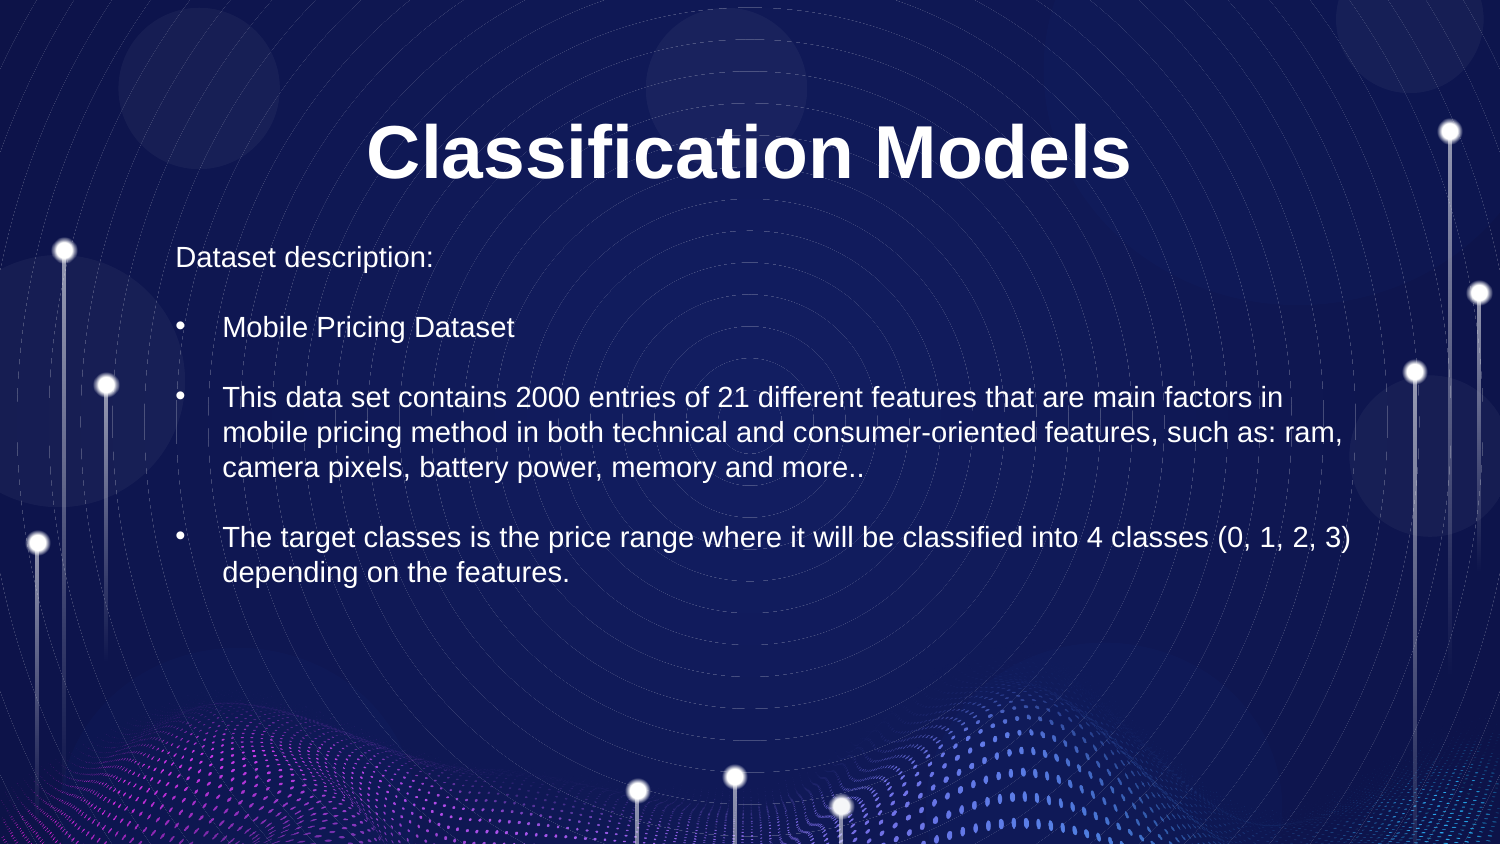

# Classification Models
Dataset description:

Mobile Pricing Dataset

This data set contains 2000 entries of 21 different features that are main factors in mobile pricing method in both technical and consumer-oriented features, such as: ram, camera pixels, battery power, memory and more..

The target classes is the price range where it will be classified into 4 classes (0, 1, 2, 3) depending on the features.